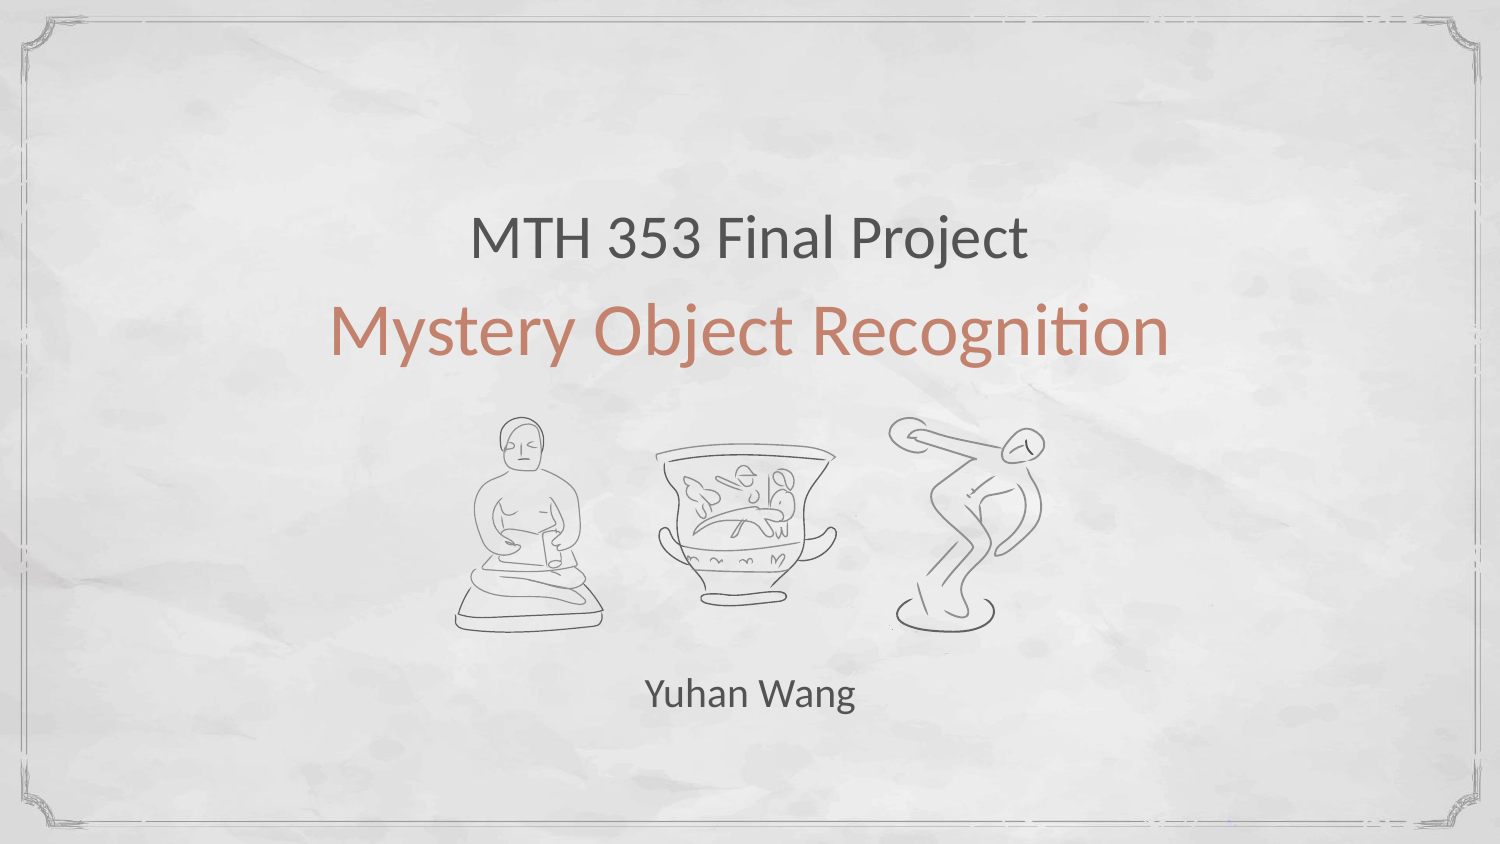

# MTH 353 Final Project

Mystery Object Recognition

Yuhan Wang